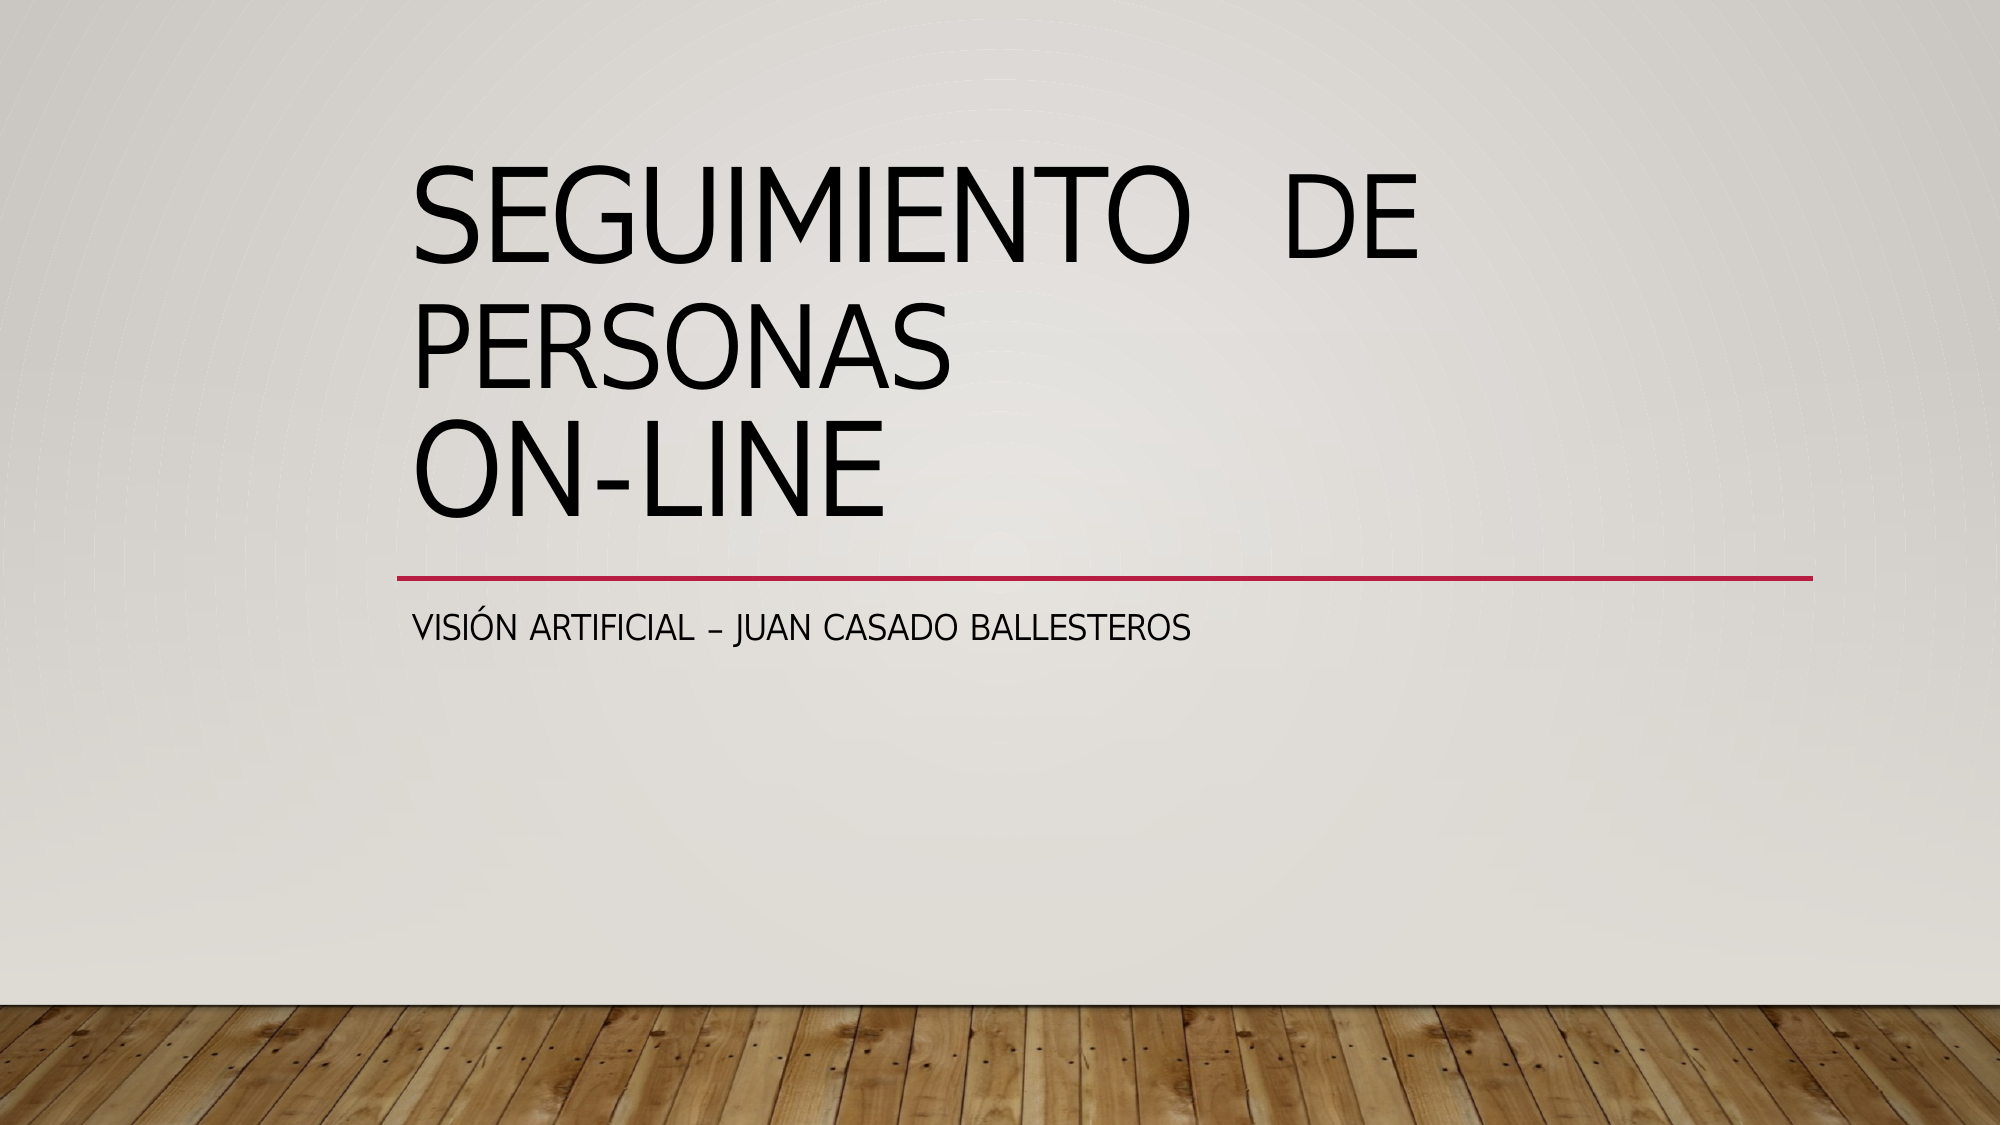

# Seguimiento
ON-Line
                        De
personas
Visión artificial – Juan Casado Ballesteros